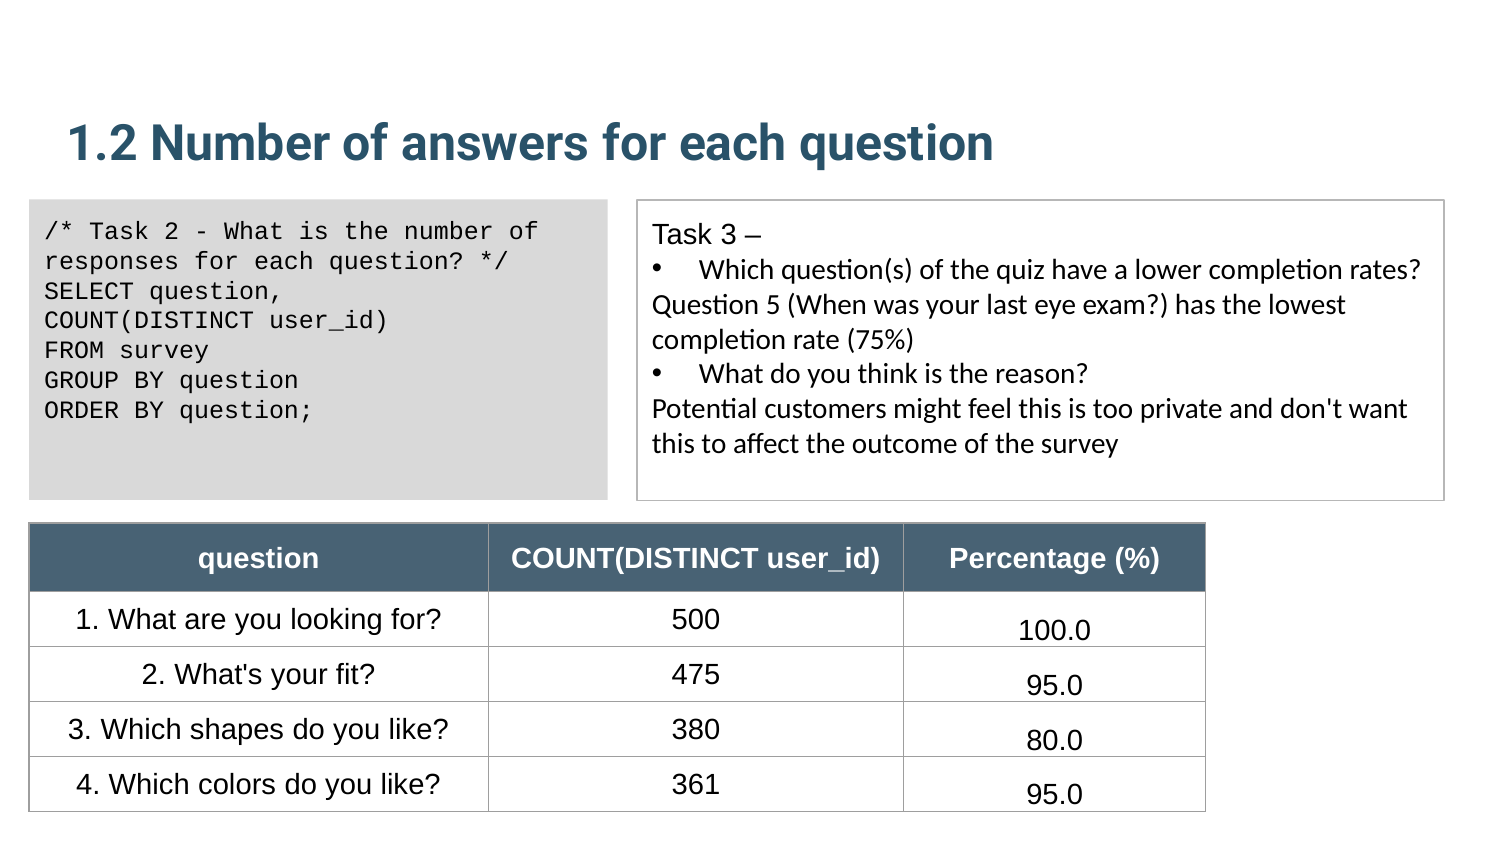

1.2 Number of answers for each question
/* Task 2 - What is the number of responses for each question? */
SELECT question,
COUNT(DISTINCT user_id)
FROM survey
GROUP BY question
ORDER BY question;

Task 3 –
Which question(s) of the quiz have a lower completion rates?
Question 5 (When was your last eye exam?) has the lowest completion rate (75%)
What do you think is the reason?
Potential customers might feel this is too private and don't want this to affect the outcome of the survey

| question | COUNT(DISTINCT user\_id) | Percentage (%) |
| --- | --- | --- |
| 1. What are you looking for? | 500 | 100.0 |
| 2. What's your fit? | 475 | 95.0 |
| 3. Which shapes do you like? | 380 | 80.0 |
| 4. Which colors do you like? | 361 | 95.0 |